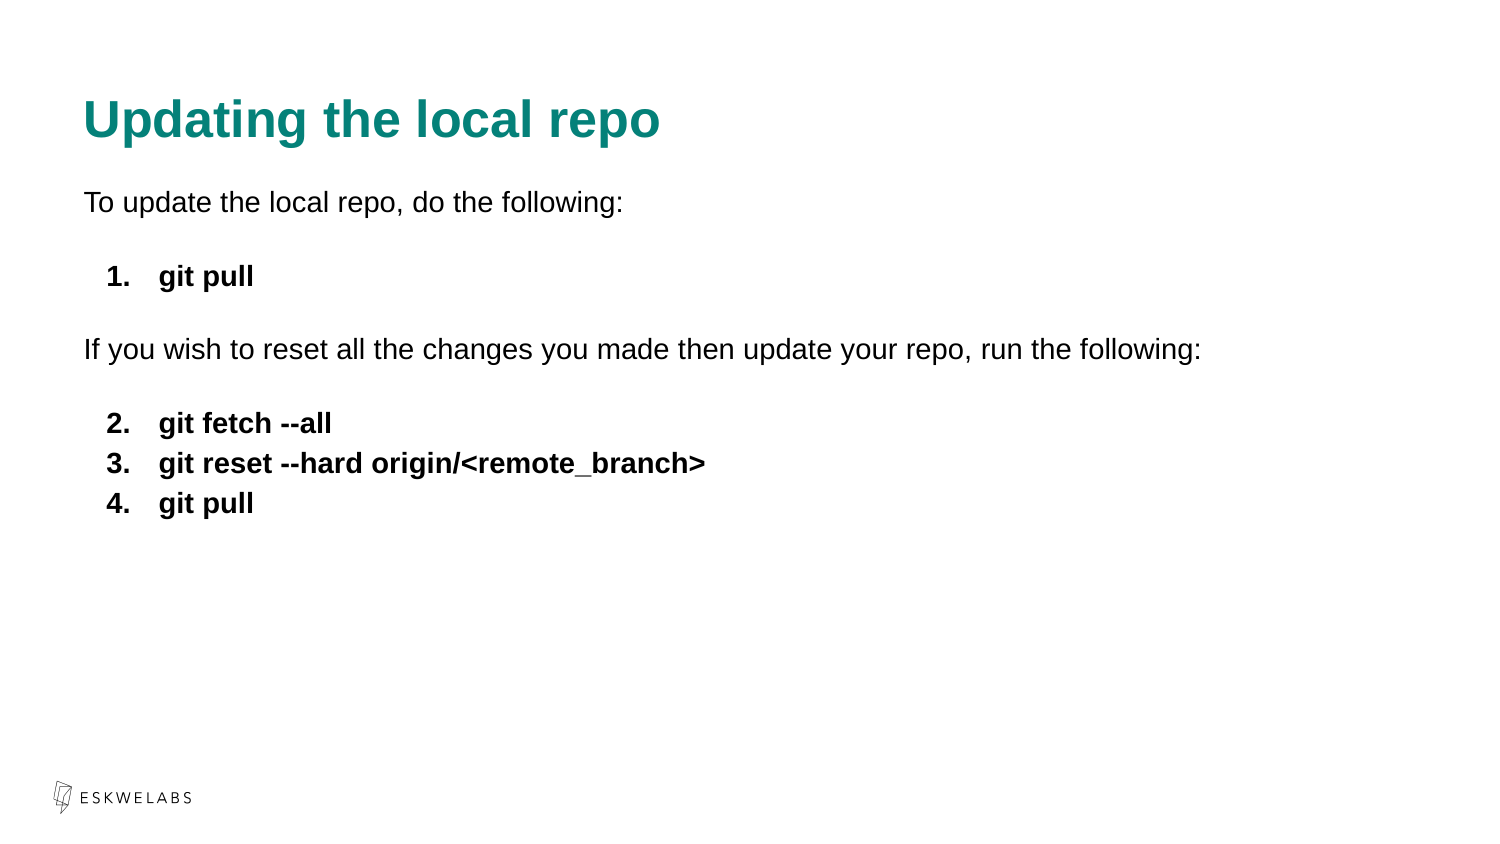

Updating the local repo
To update the local repo, do the following:
git pull
If you wish to reset all the changes you made then update your repo, run the following:
git fetch --all
git reset --hard origin/<remote_branch>
git pull